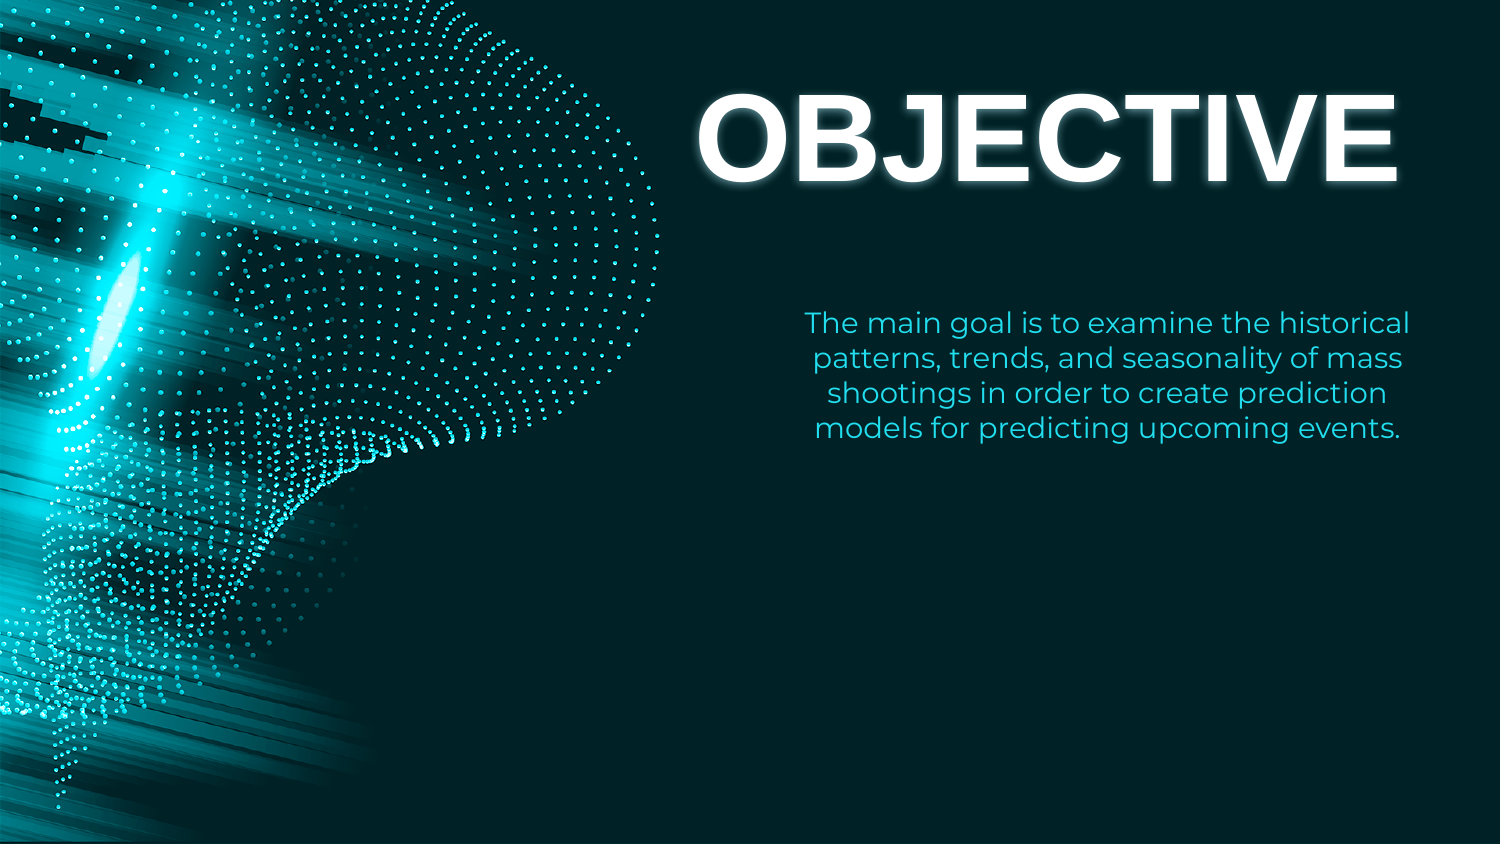

# OBJECTIVE
The main goal is to examine the historical patterns, trends, and seasonality of mass shootings in order to create prediction models for predicting upcoming events.